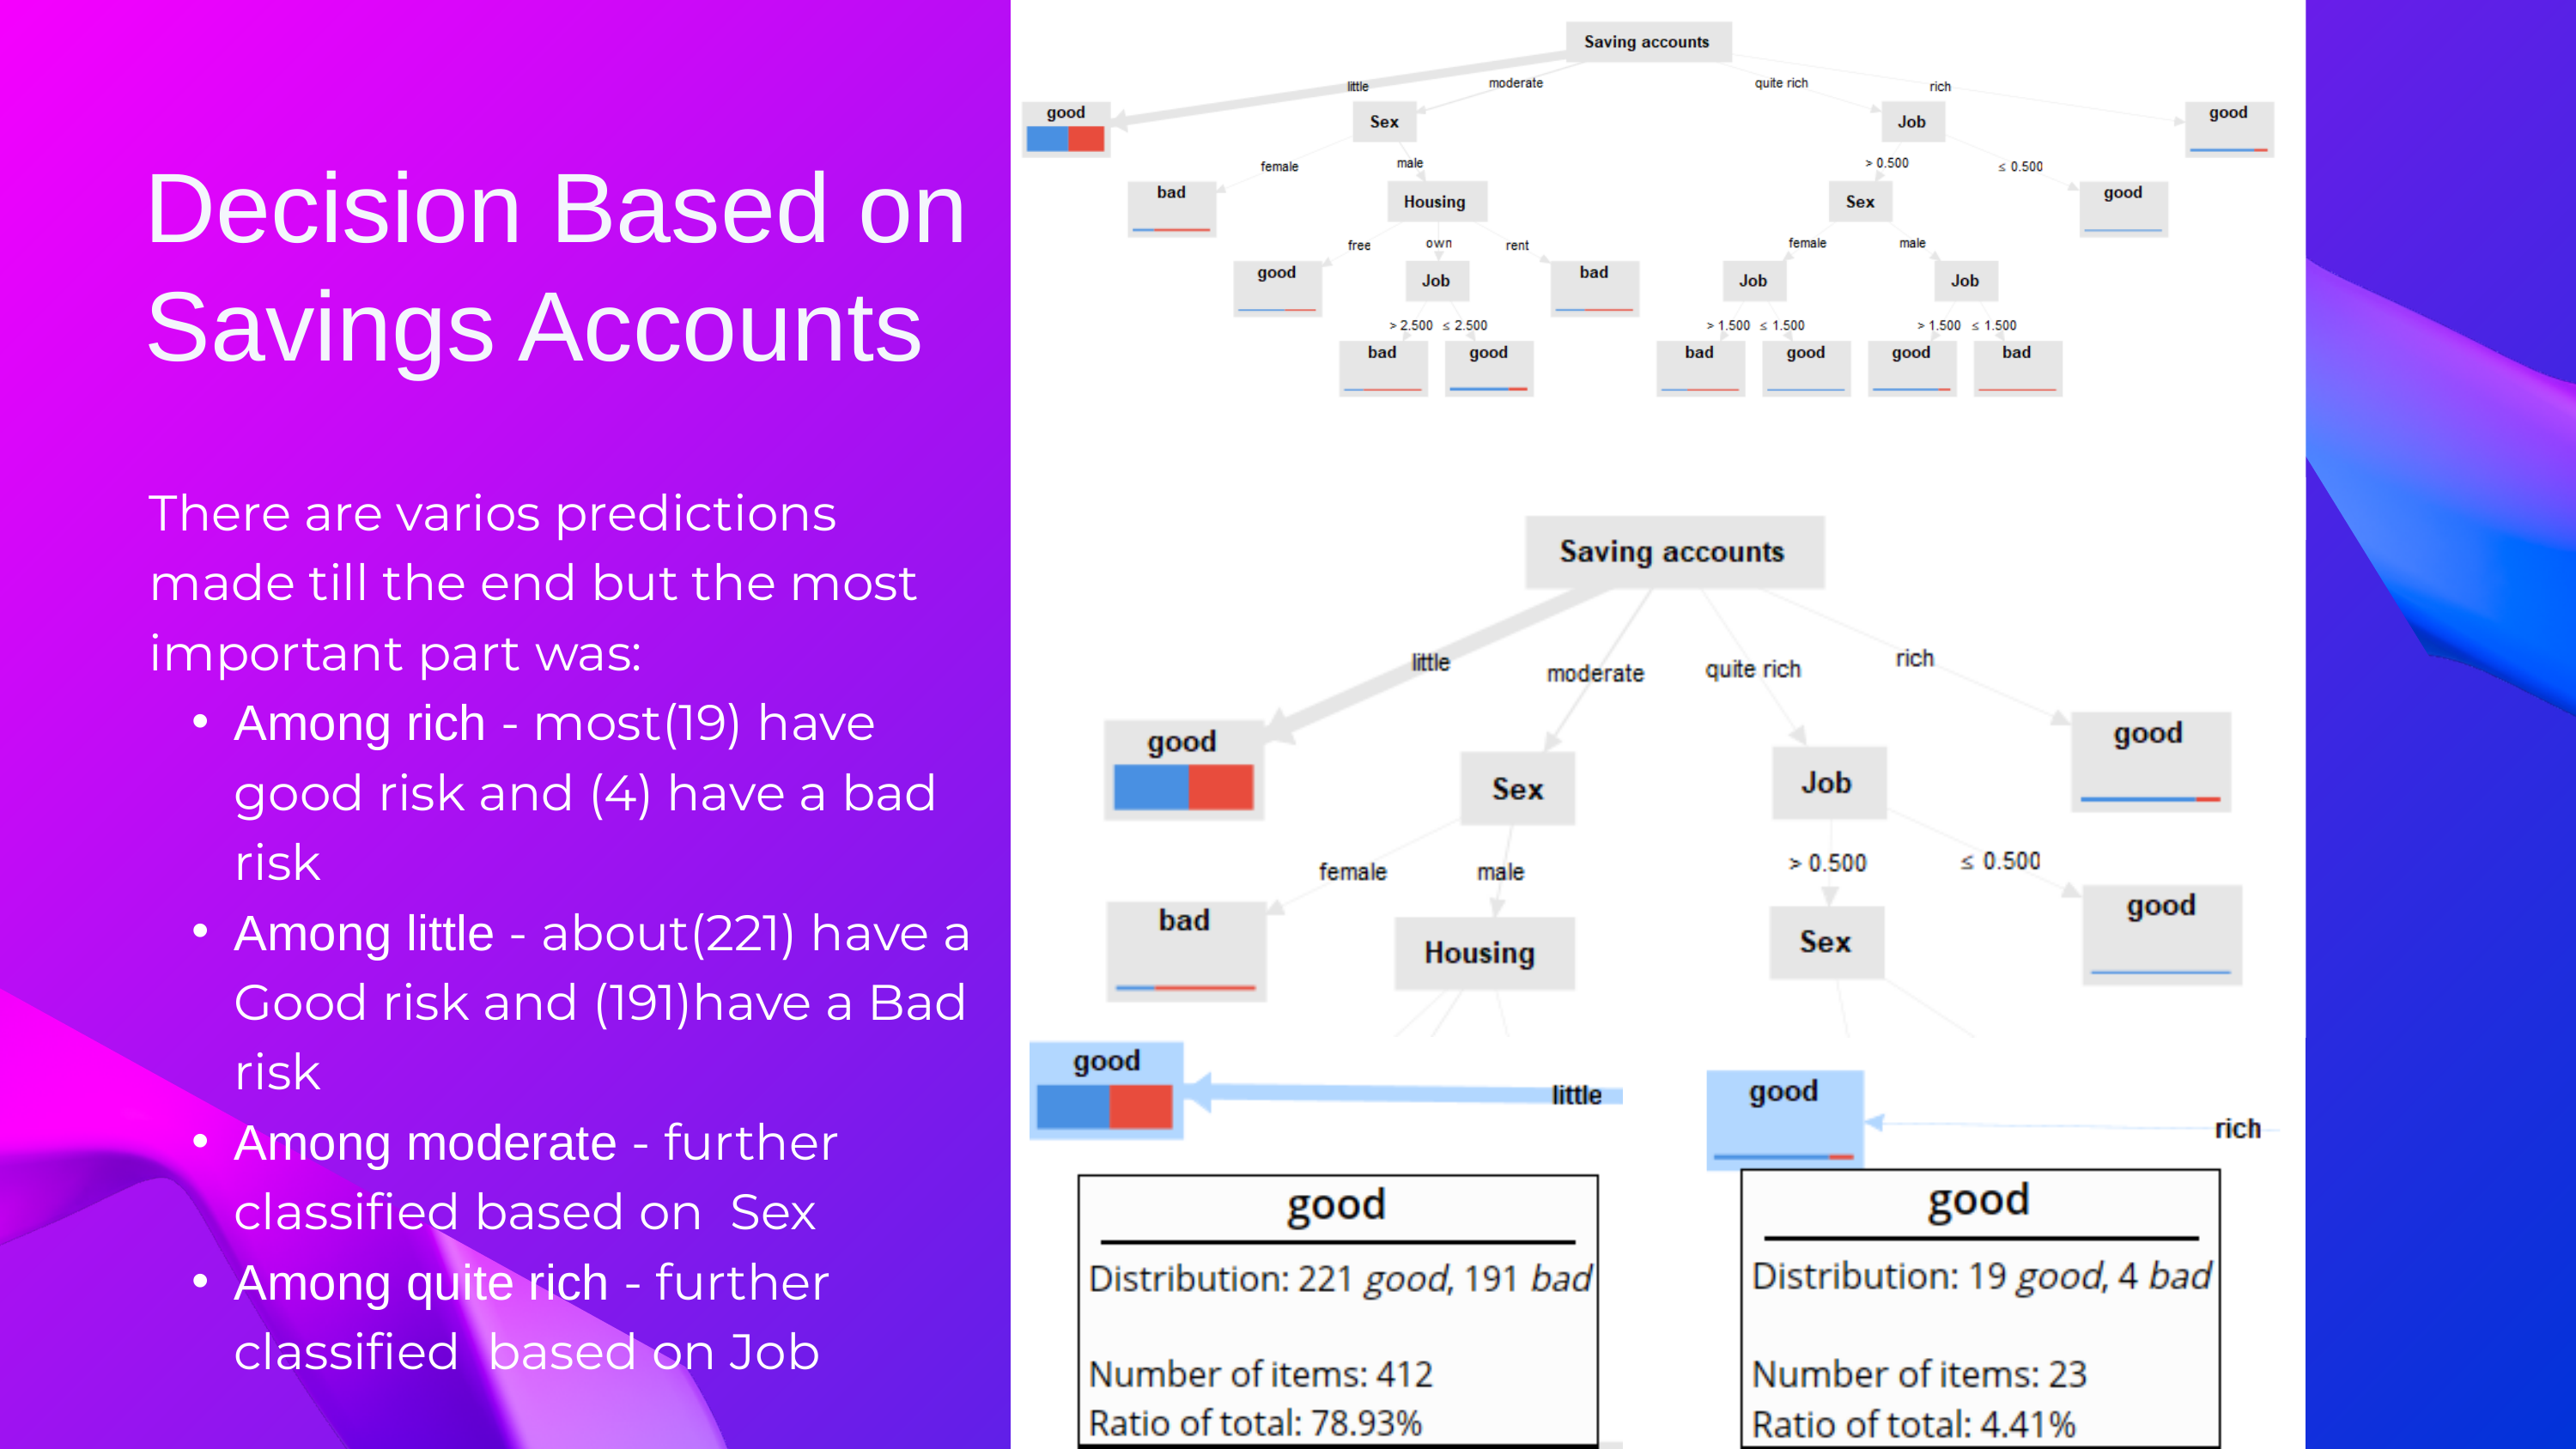

Decision Based on Savings Accounts
There are varios predictions made till the end but the most important part was:
Among rich - most(19) have good risk and (4) have a bad risk
Among little - about(221) have a Good risk and (191)have a Bad risk
Among moderate - further classified based on  Sex
Among quite rich - further classified  based on Job